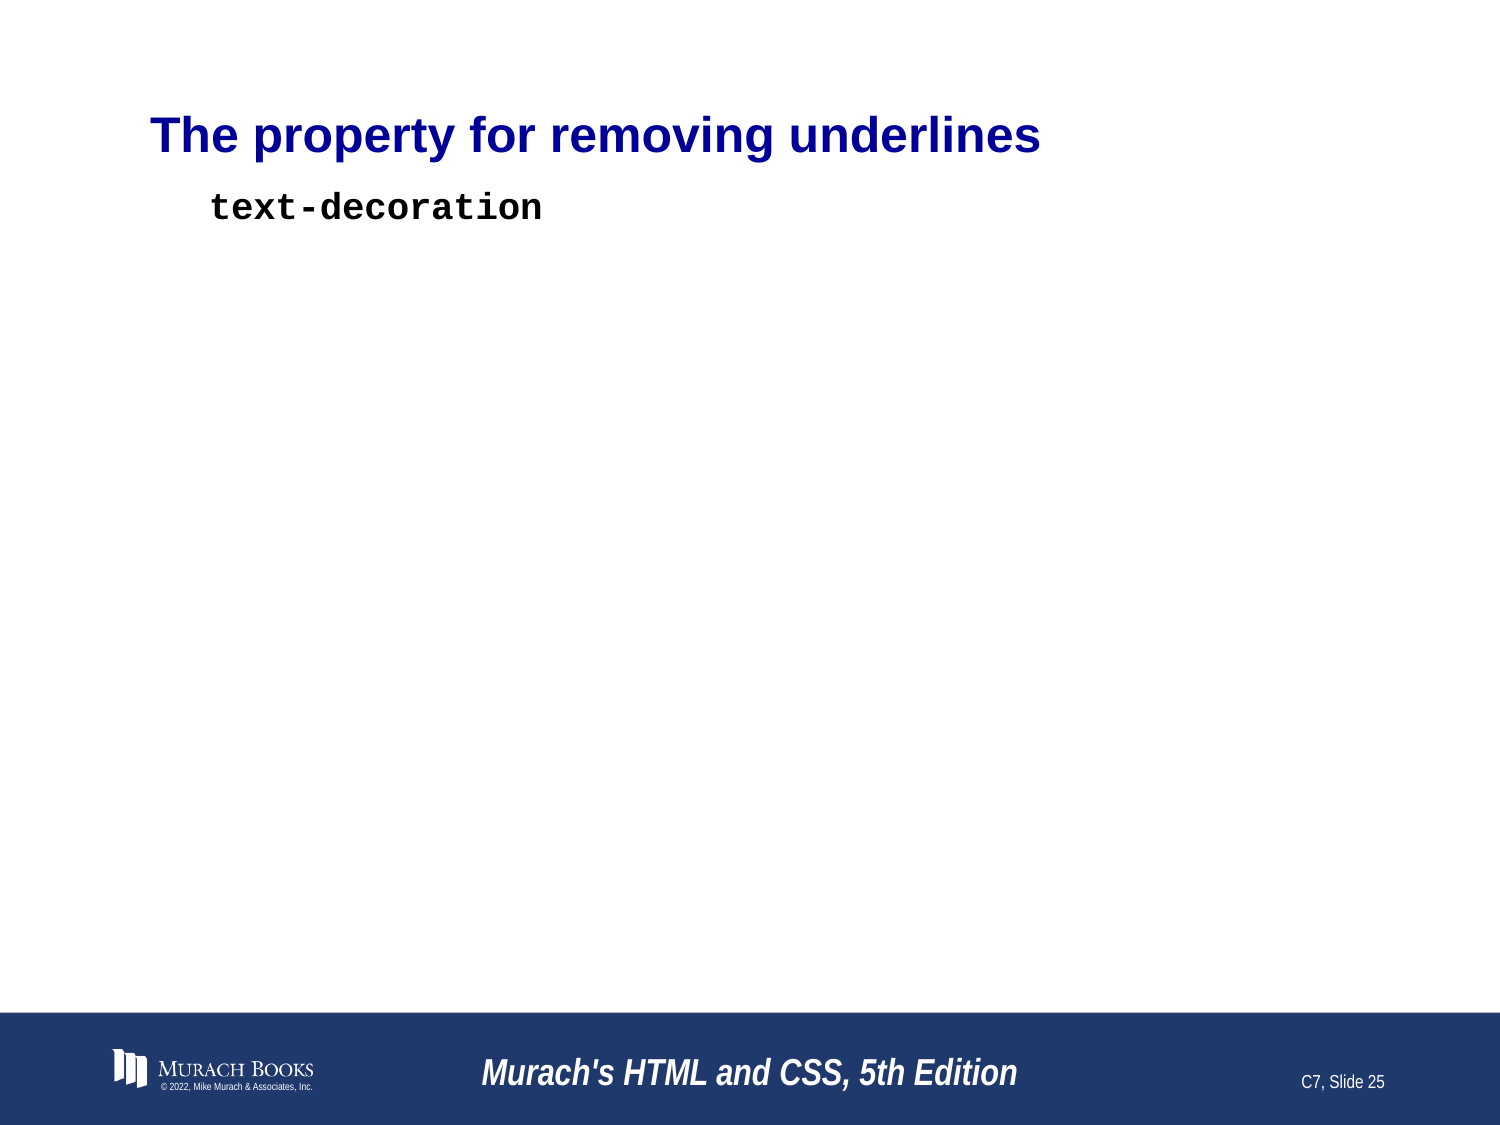

# The property for removing underlines
text-decoration

© 2022, Mike Murach & Associates, Inc.
Murach's HTML and CSS, 5th Edition

C7, Slide 25